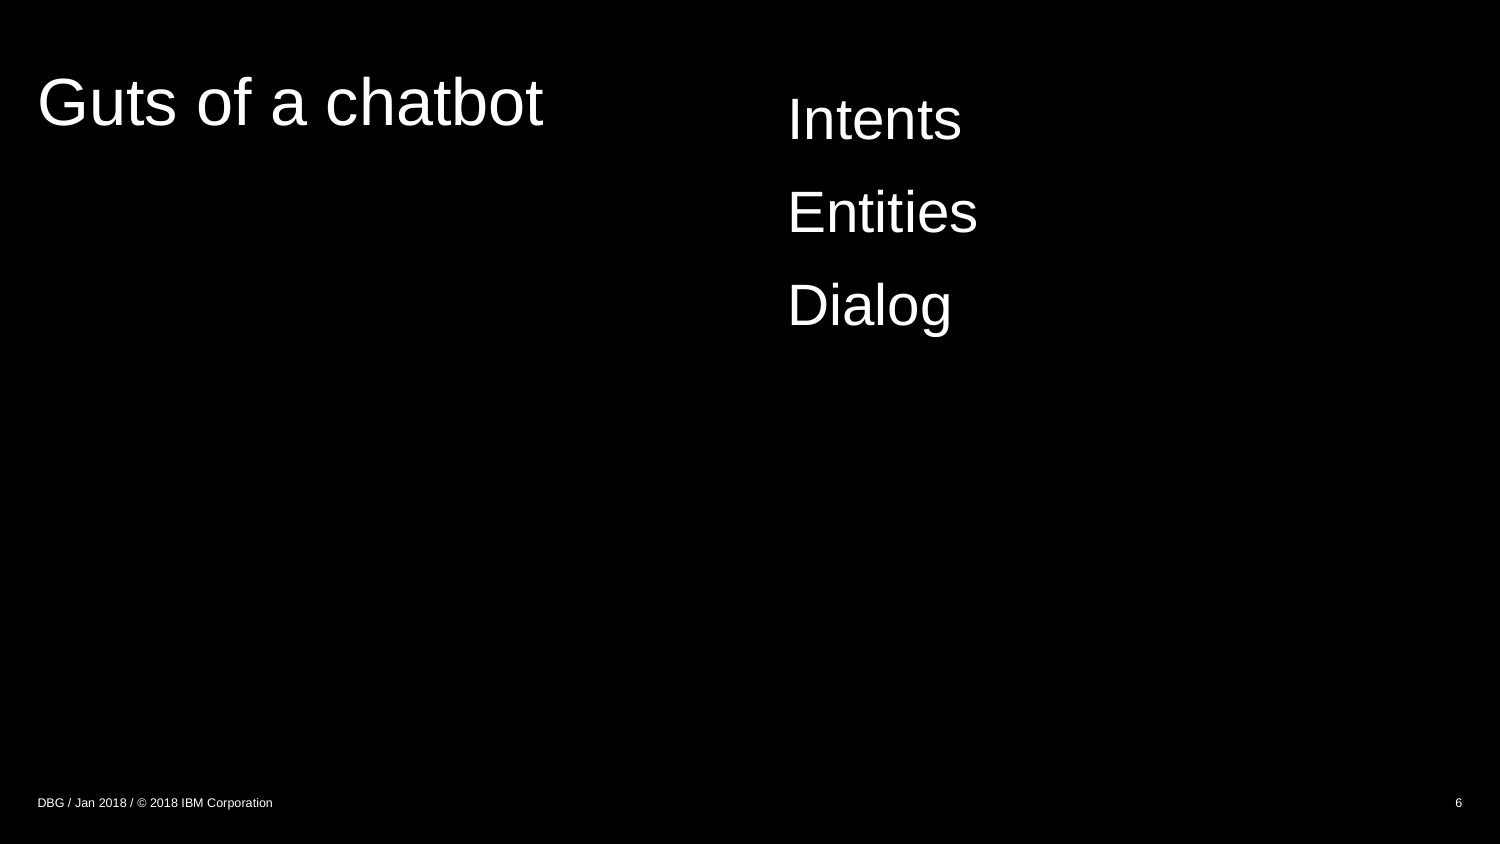

# Guts of a chatbot
Intents
Entities
Dialog
DBG / Jan 2018 / © 2018 IBM Corporation
6